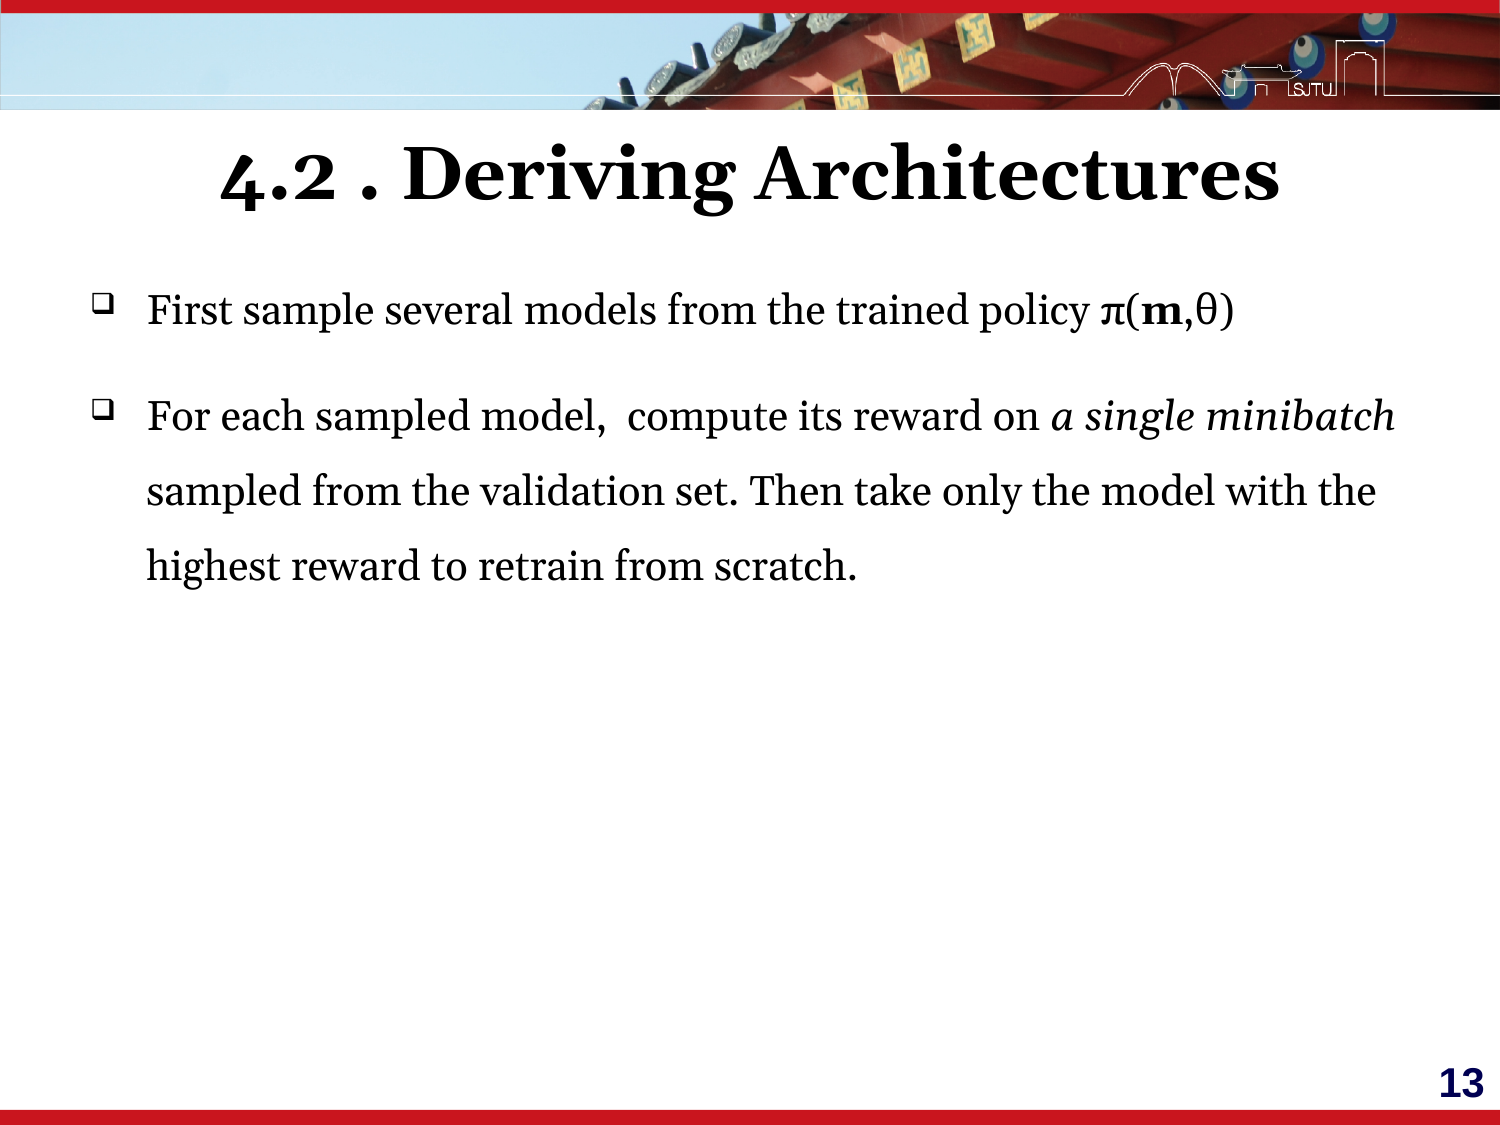

# 4.2 . Deriving Architectures
First sample several models from the trained policy π(m,θ)
For each sampled model,  compute its reward on a single minibatch sampled from the validation set. Then take only the model with the highest reward to retrain from scratch.

13